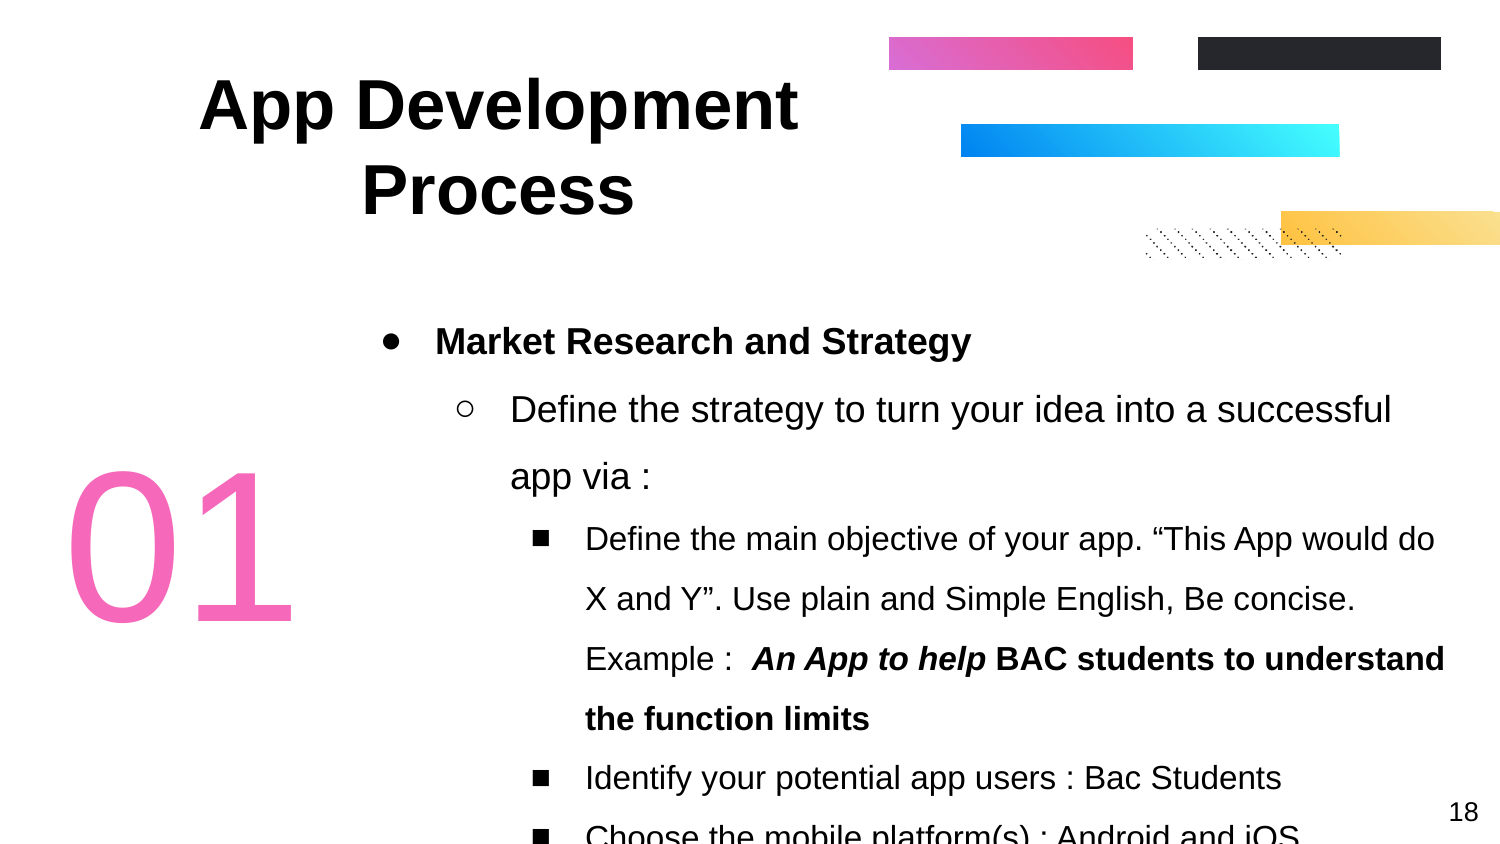

# App Development Process
Market Research and Strategy
Define the strategy to turn your idea into a successful app via :
Define the main objective of your app. “This App would do X and Y”. Use plain and Simple English, Be concise.
Example :  An App to help BAC students to understand the function limits
Identify your potential app users : Bac Students
Choose the mobile platform(s) : Android and iOS
01
18